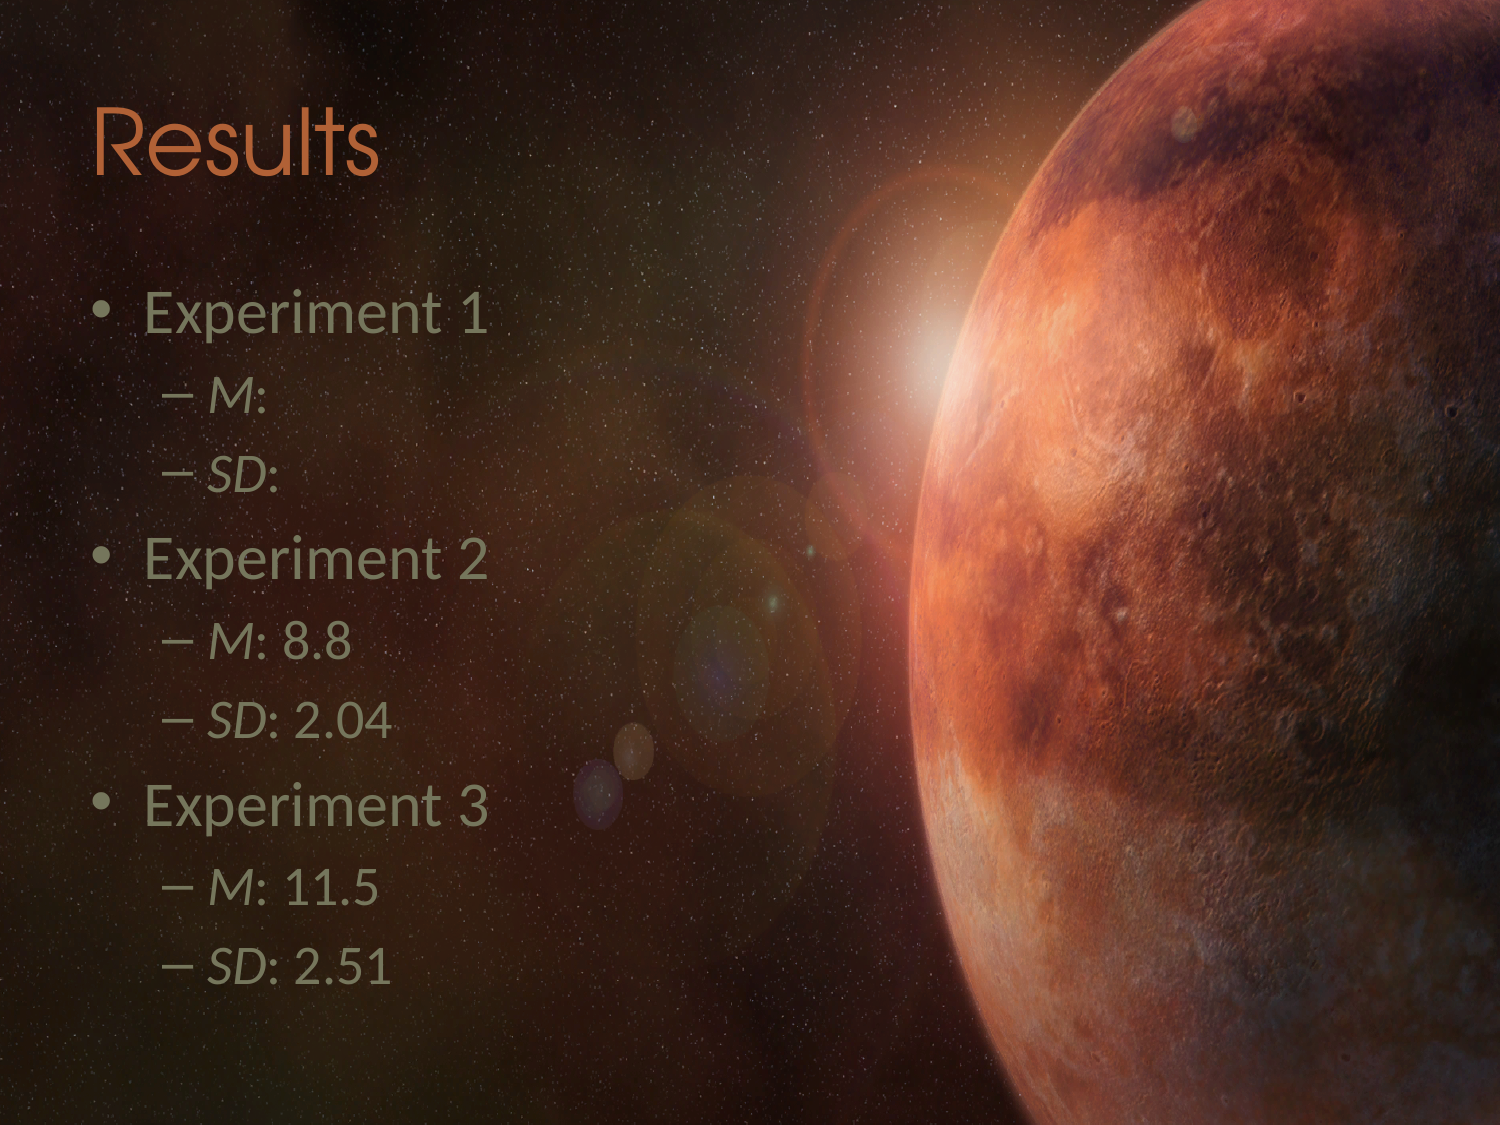

# Results
Experiment 1
M:
SD:
Experiment 2
M: 8.8
SD: 2.04
Experiment 3
M: 11.5
SD: 2.51